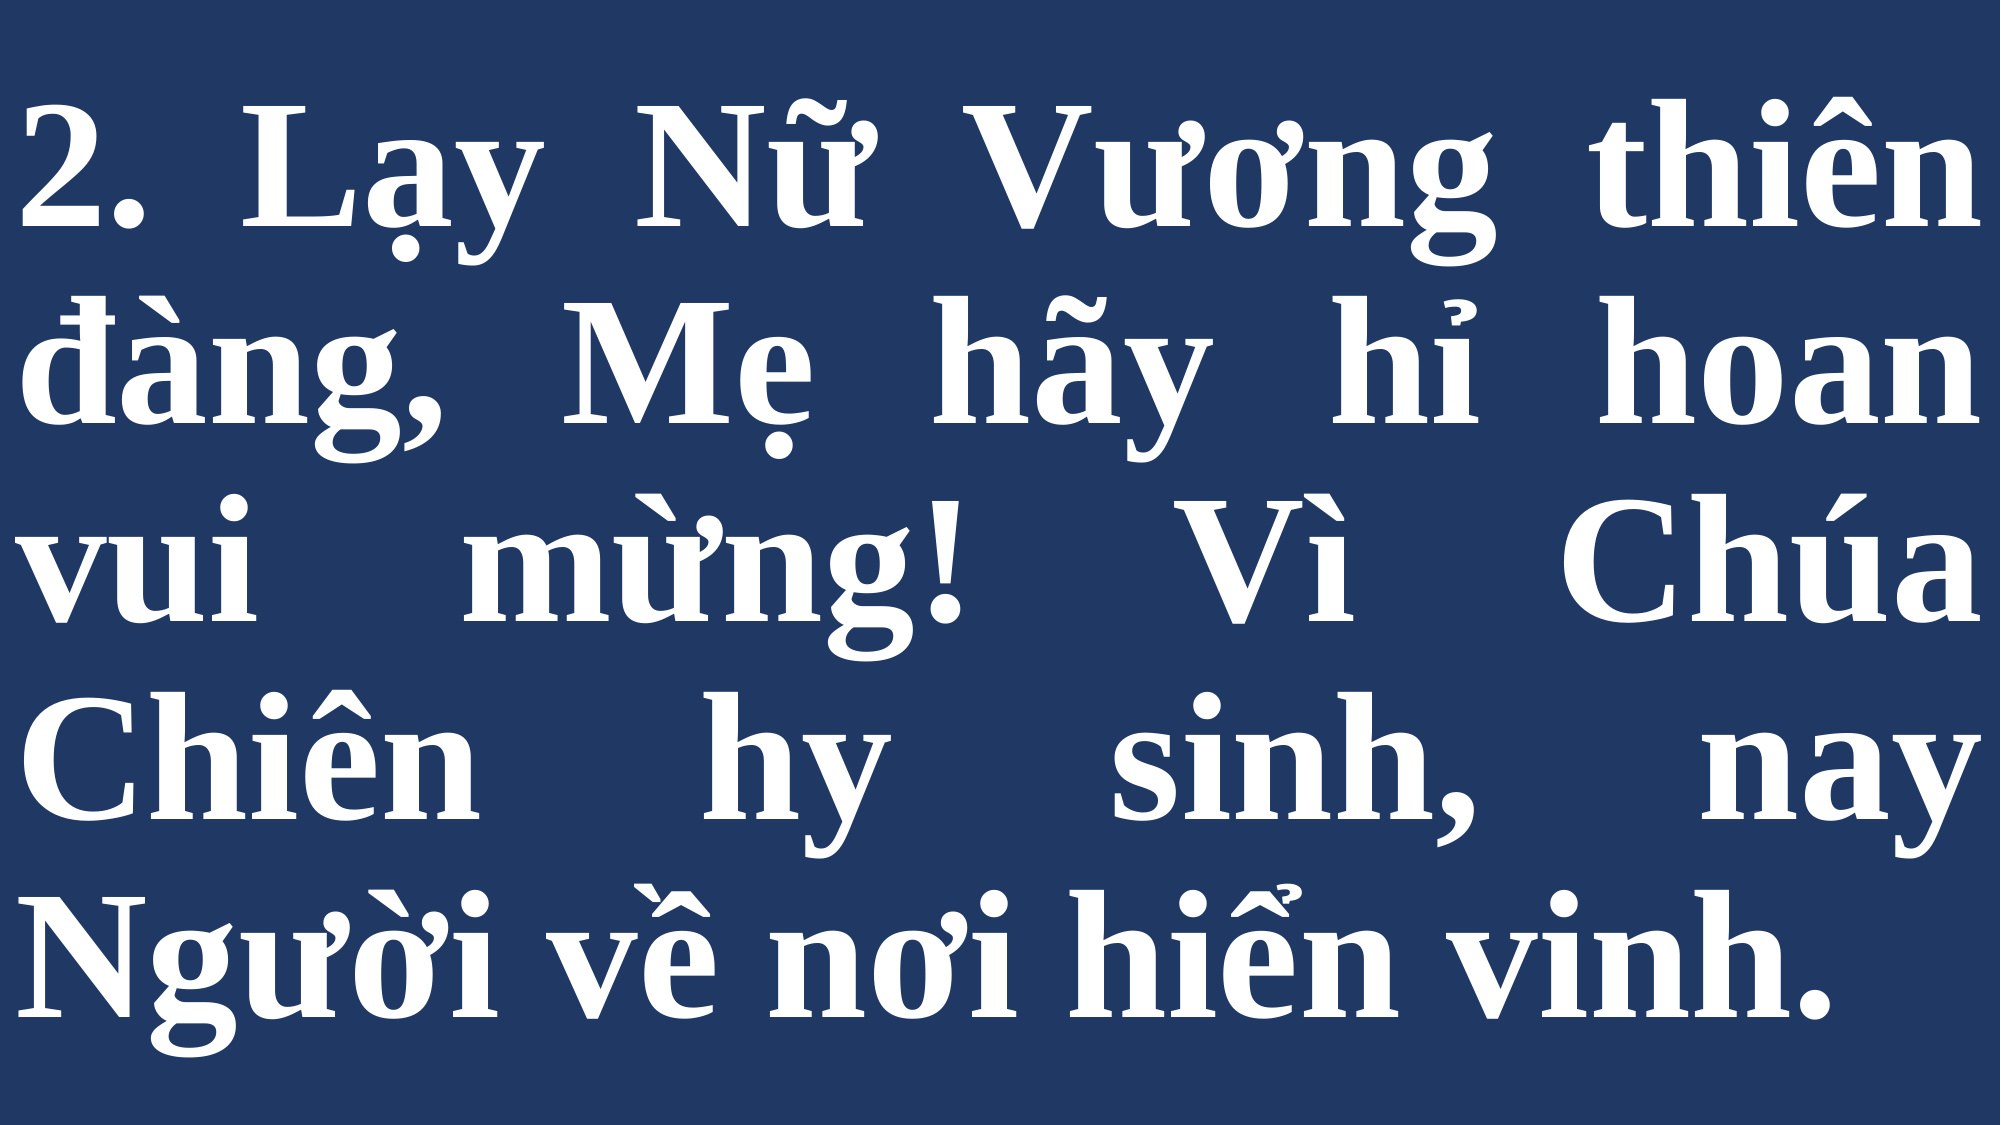

# 2. Lạy Nữ Vương thiên đàng, Mẹ hãy hỉ hoan vui mừng! Vì Chúa Chiên hy sinh, nay Người về nơi hiển vinh.